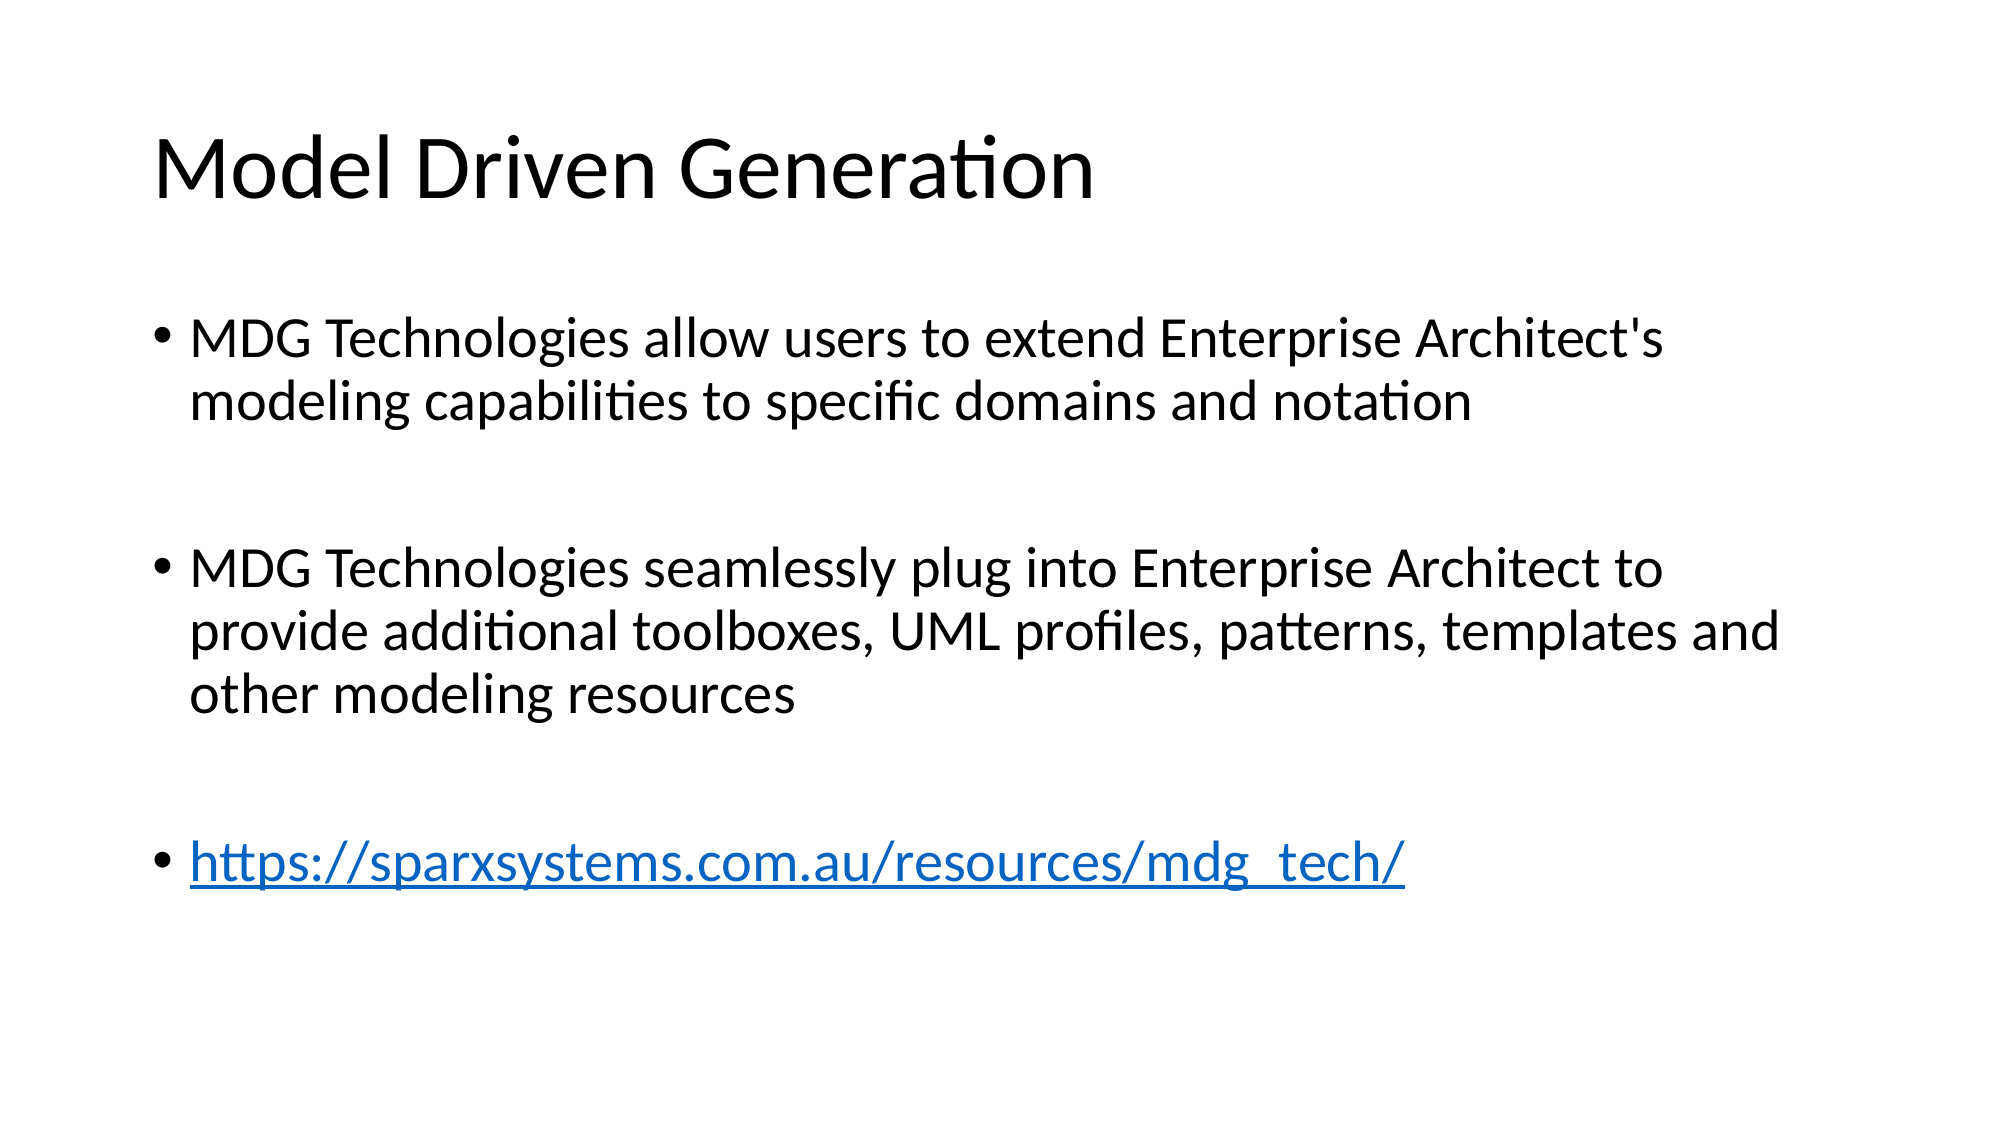

# Model Driven Generation
MDG Technologies allow users to extend Enterprise Architect's modeling capabilities to specific domains and notation

MDG Technologies seamlessly plug into Enterprise Architect to provide additional toolboxes, UML profiles, patterns, templates and other modeling resources

https://sparxsystems.com.au/resources/mdg_tech/